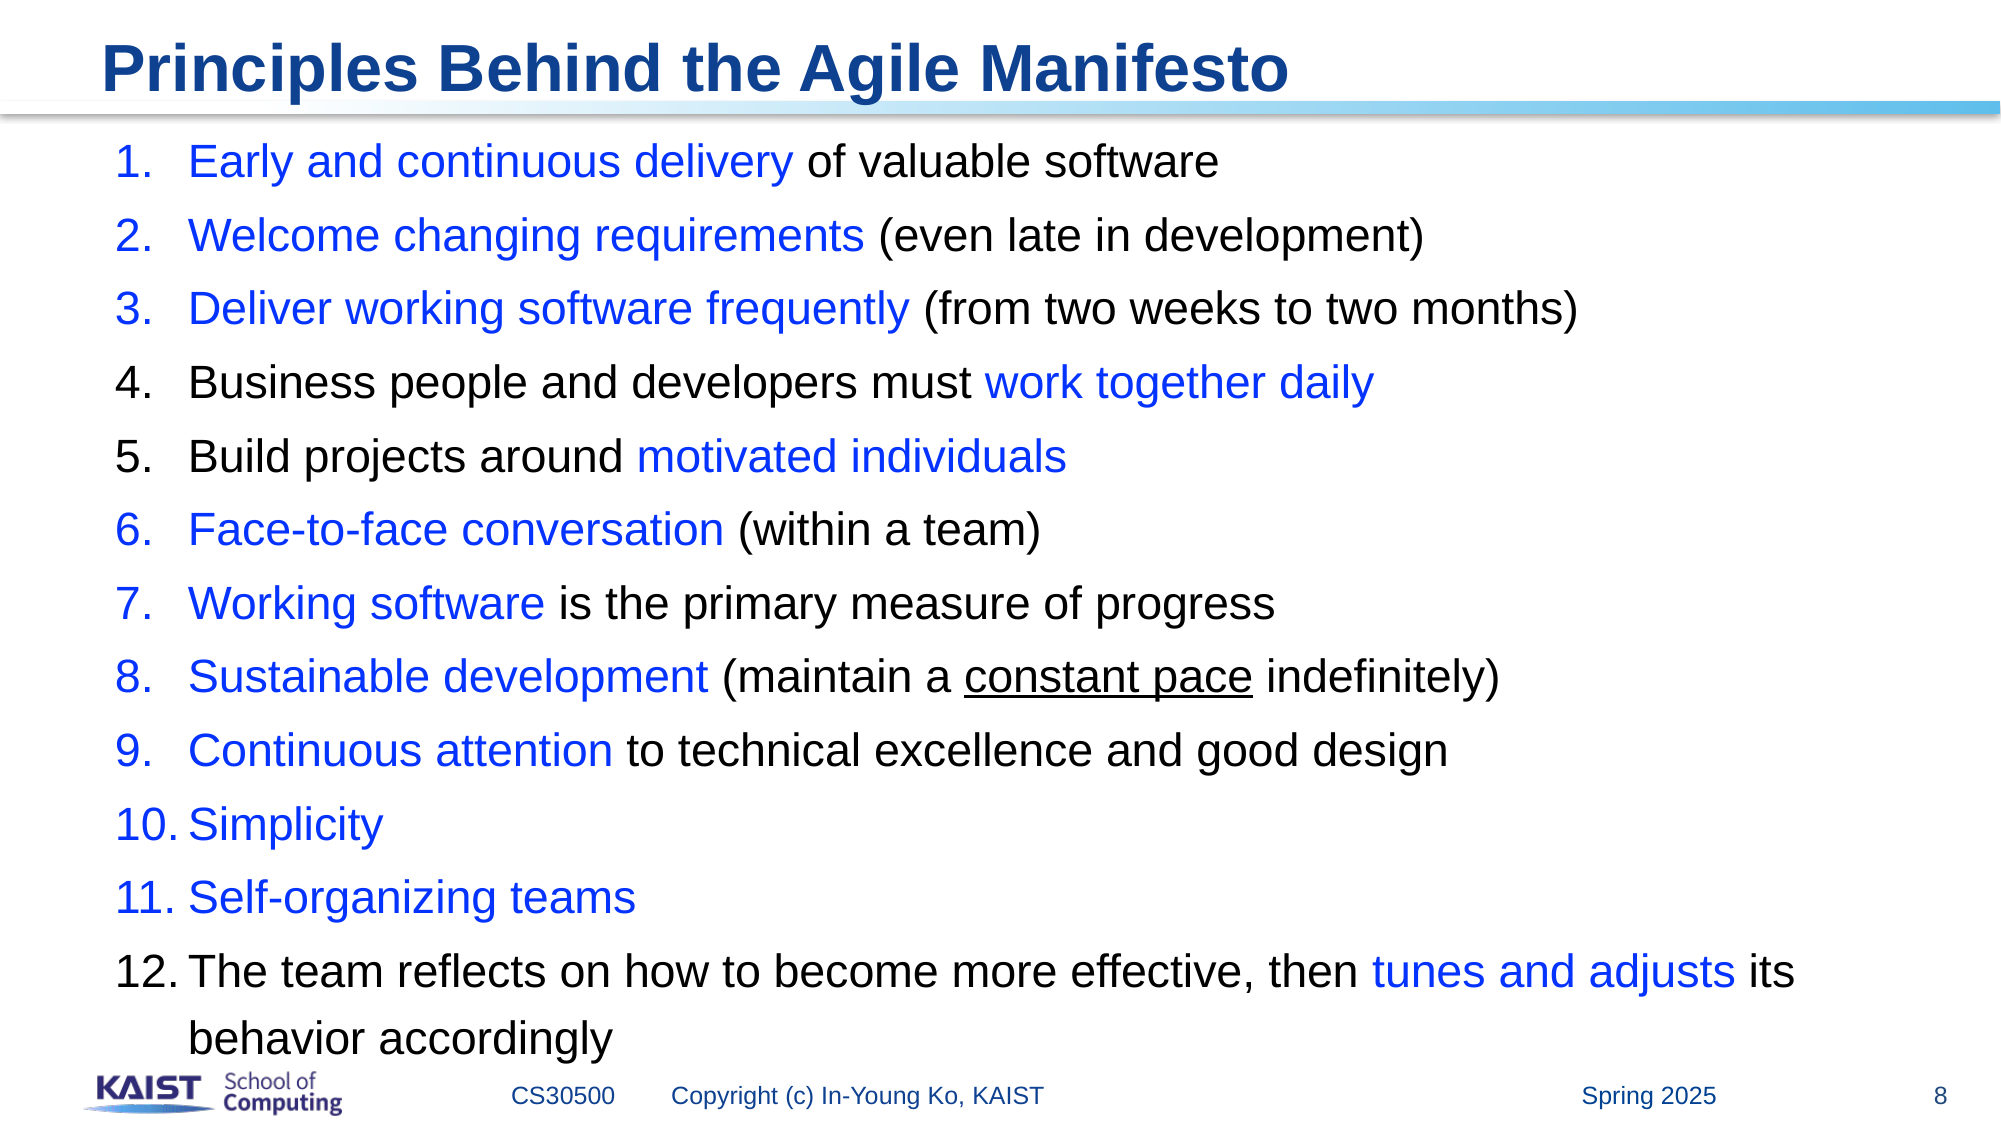

# Principles Behind the Agile Manifesto
Early and continuous delivery of valuable software
Welcome changing requirements (even late in development)
Deliver working software frequently (from two weeks to two months)
Business people and developers must work together daily
Build projects around motivated individuals
Face-to-face conversation (within a team)
Working software is the primary measure of progress
Sustainable development (maintain a constant pace indefinitely)
Continuous attention to technical excellence and good design
Simplicity
Self-organizing teams
The team reflects on how to become more effective, then tunes and adjusts its behavior accordingly
Spring 2025
CS30500        Copyright (c) In-Young Ko, KAIST
8